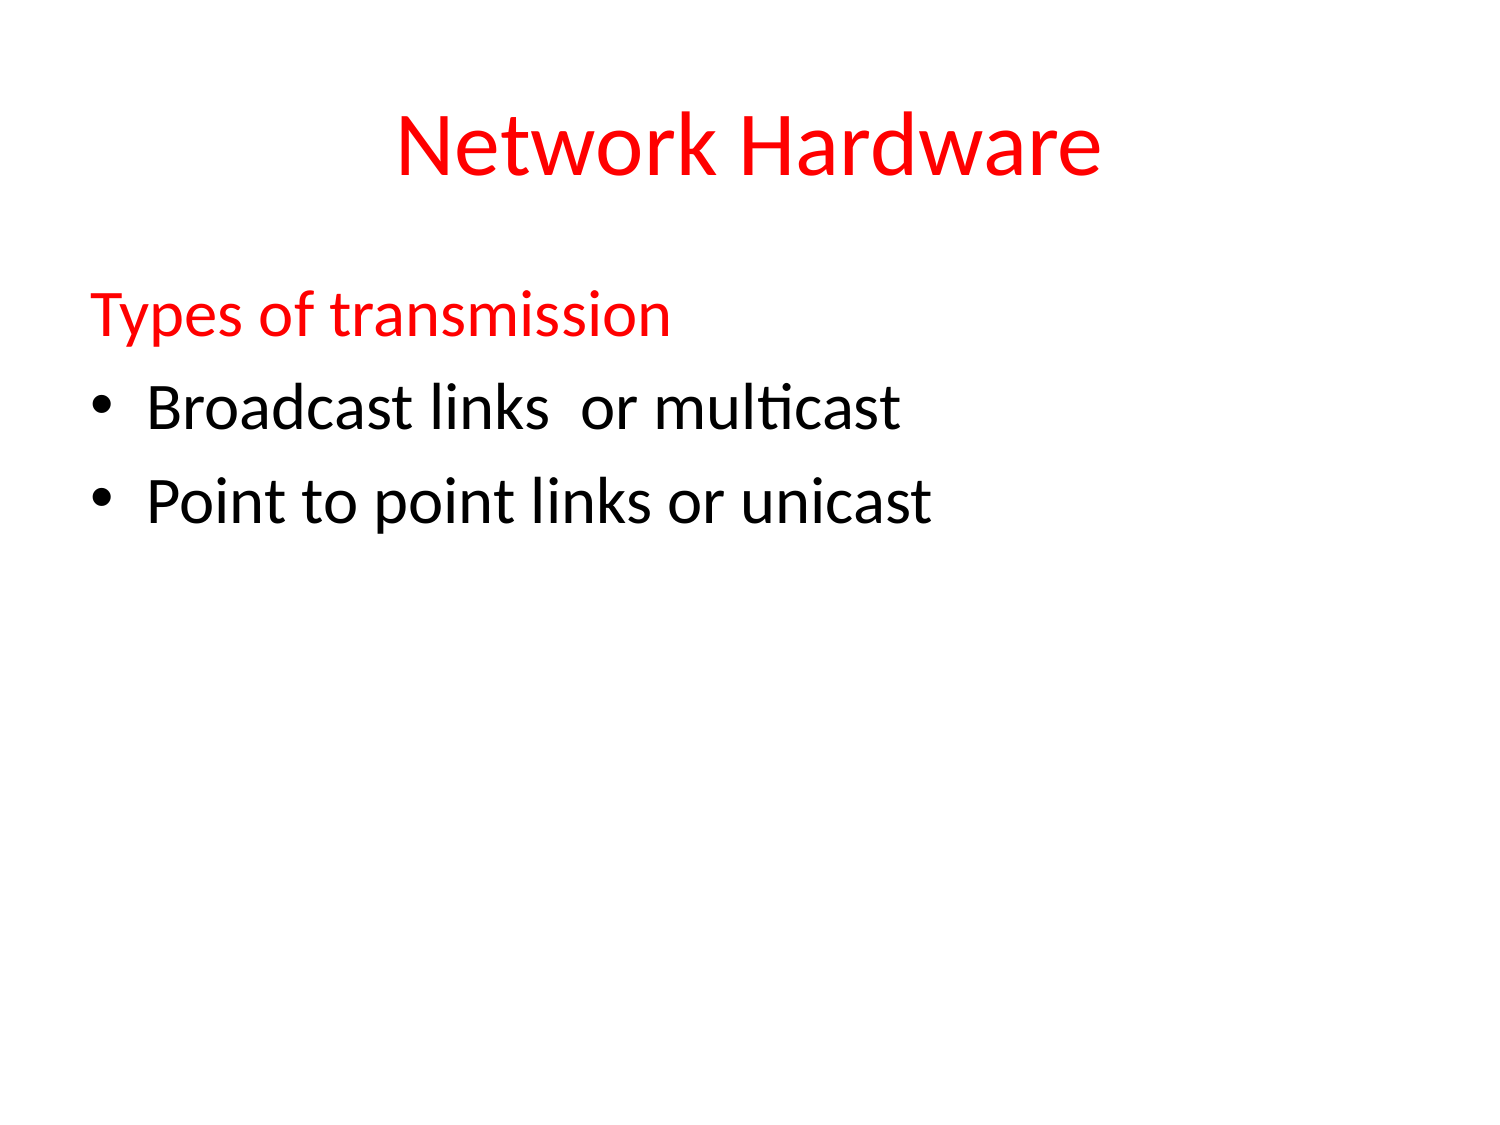

# Network Hardware
Types of transmission
Broadcast links  or multicast
Point to point links or unicast